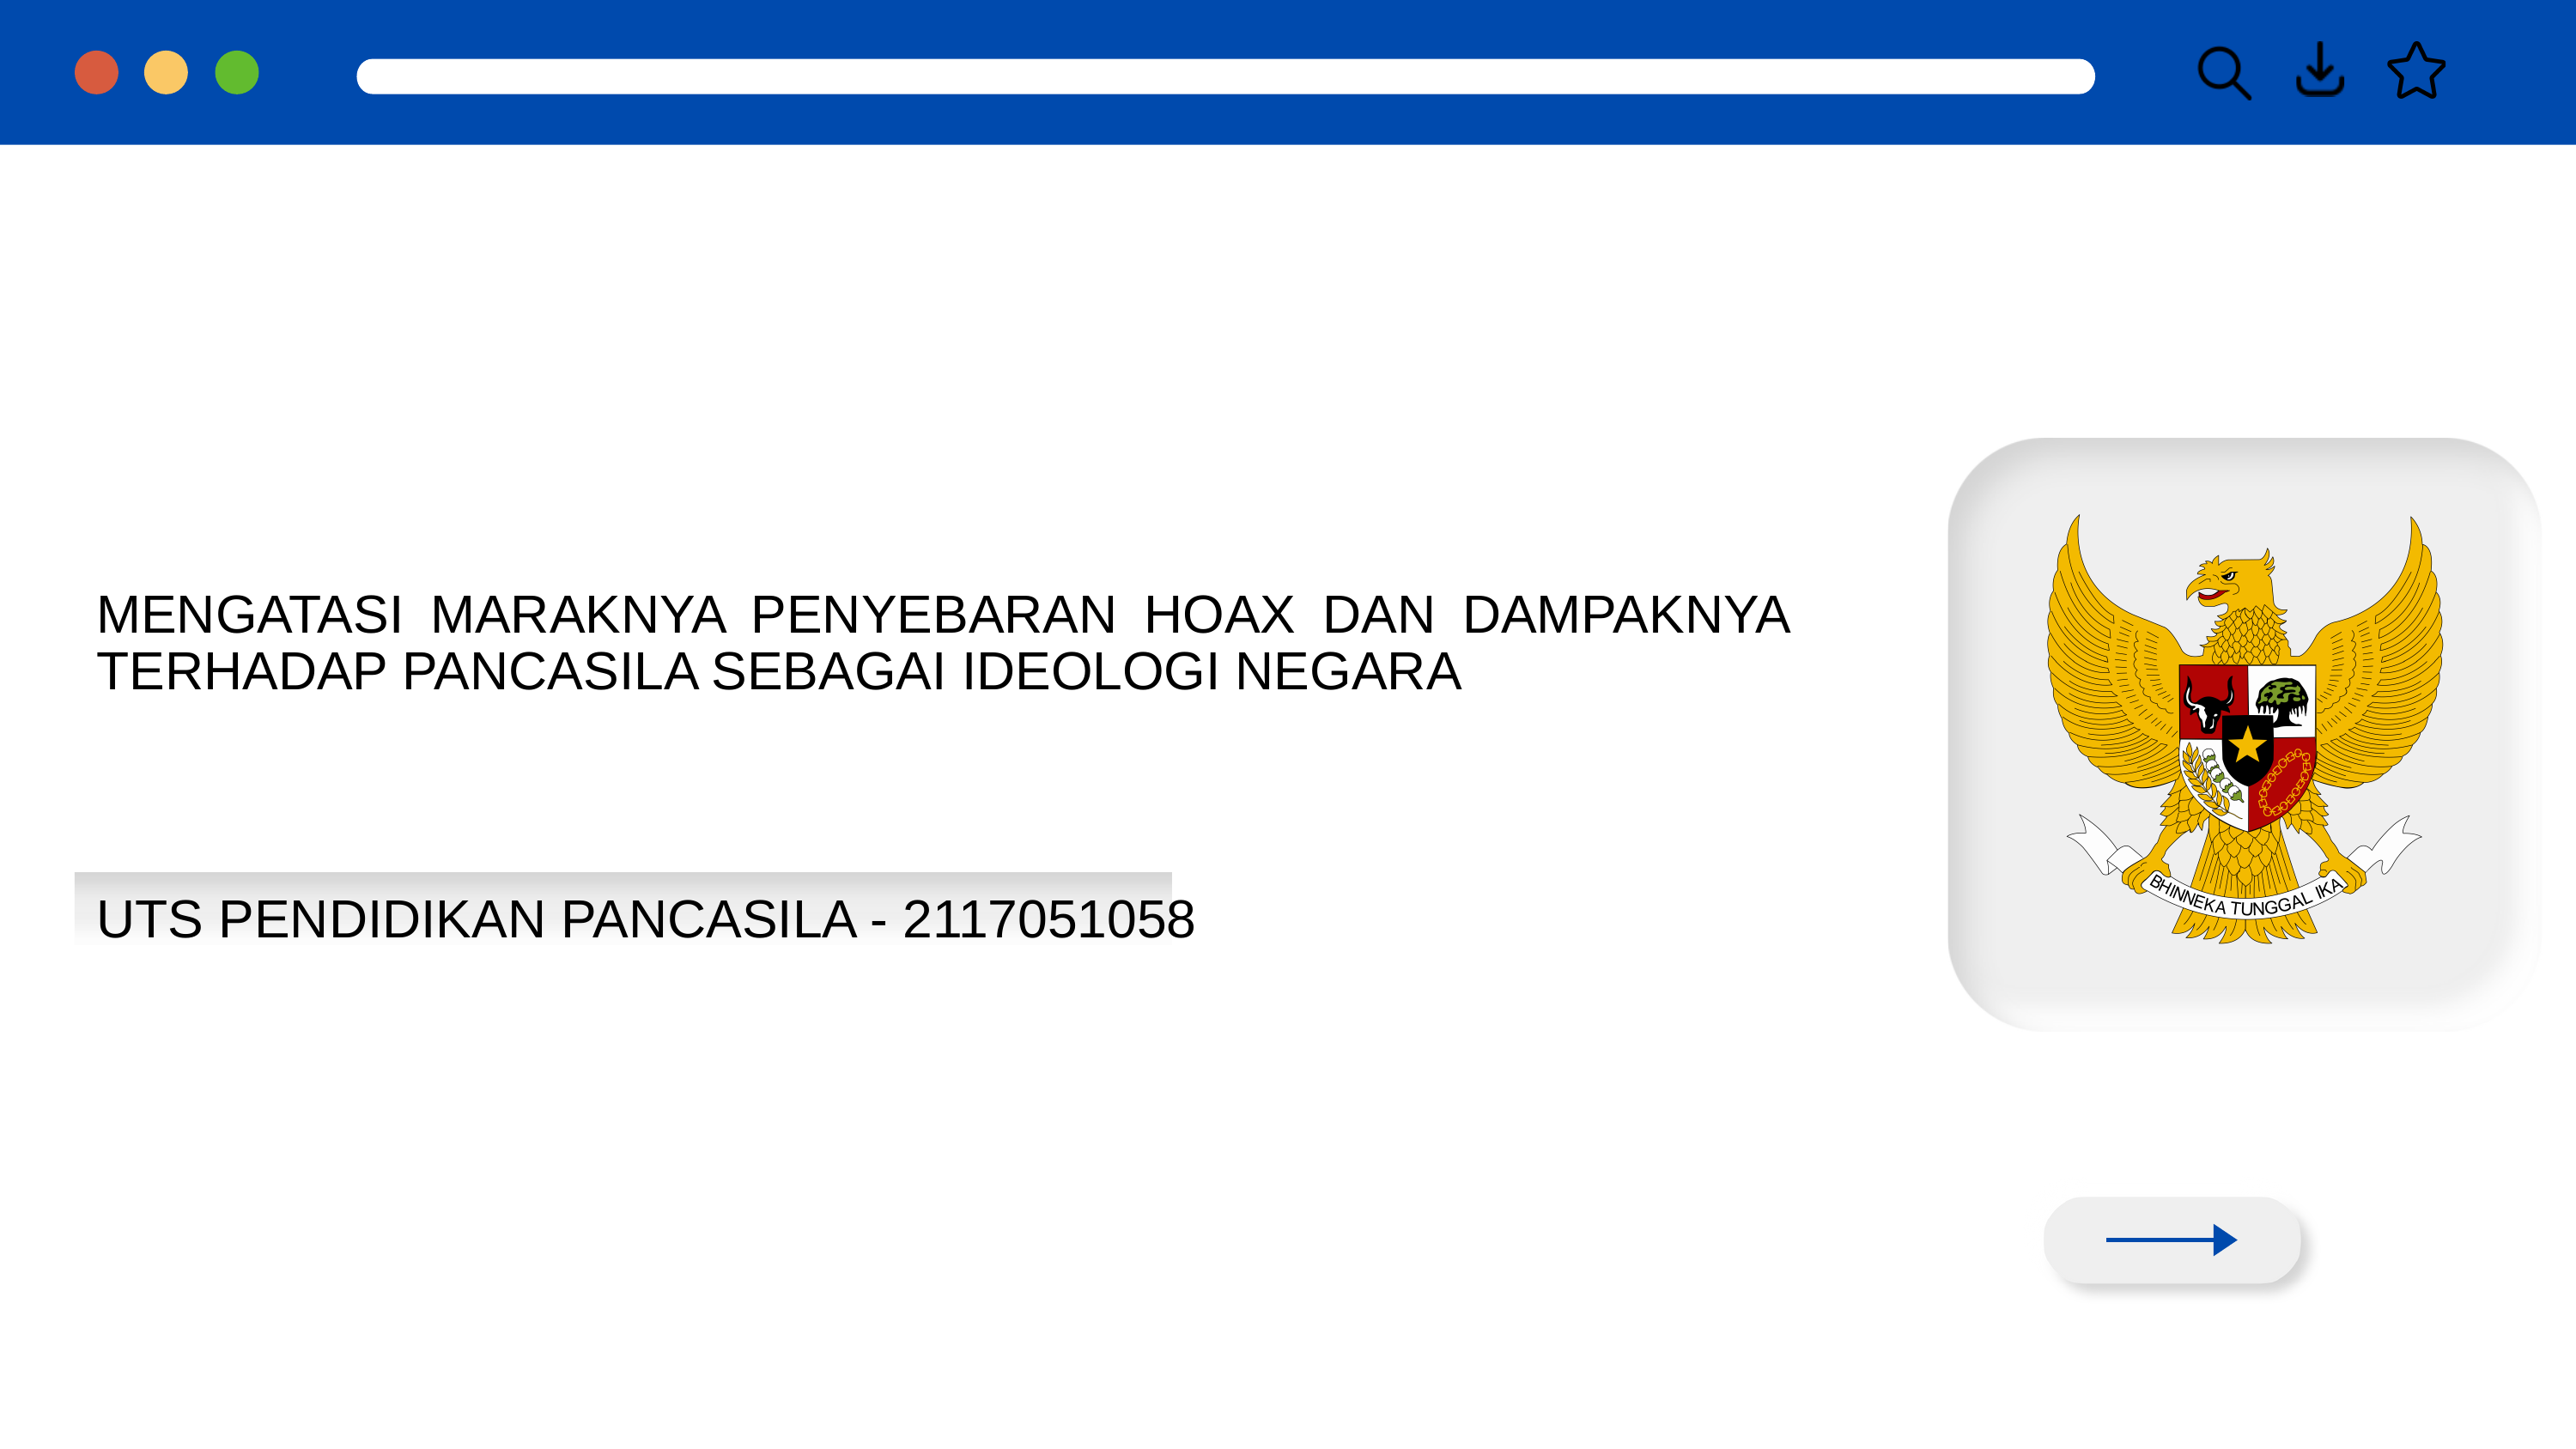

MENGATASI MARAKNYA PENYEBARAN HOAX DAN DAMPAKNYA TERHADAP PANCASILA SEBAGAI IDEOLOGI NEGARA
UTS PENDIDIKAN PANCASILA - 2117051058